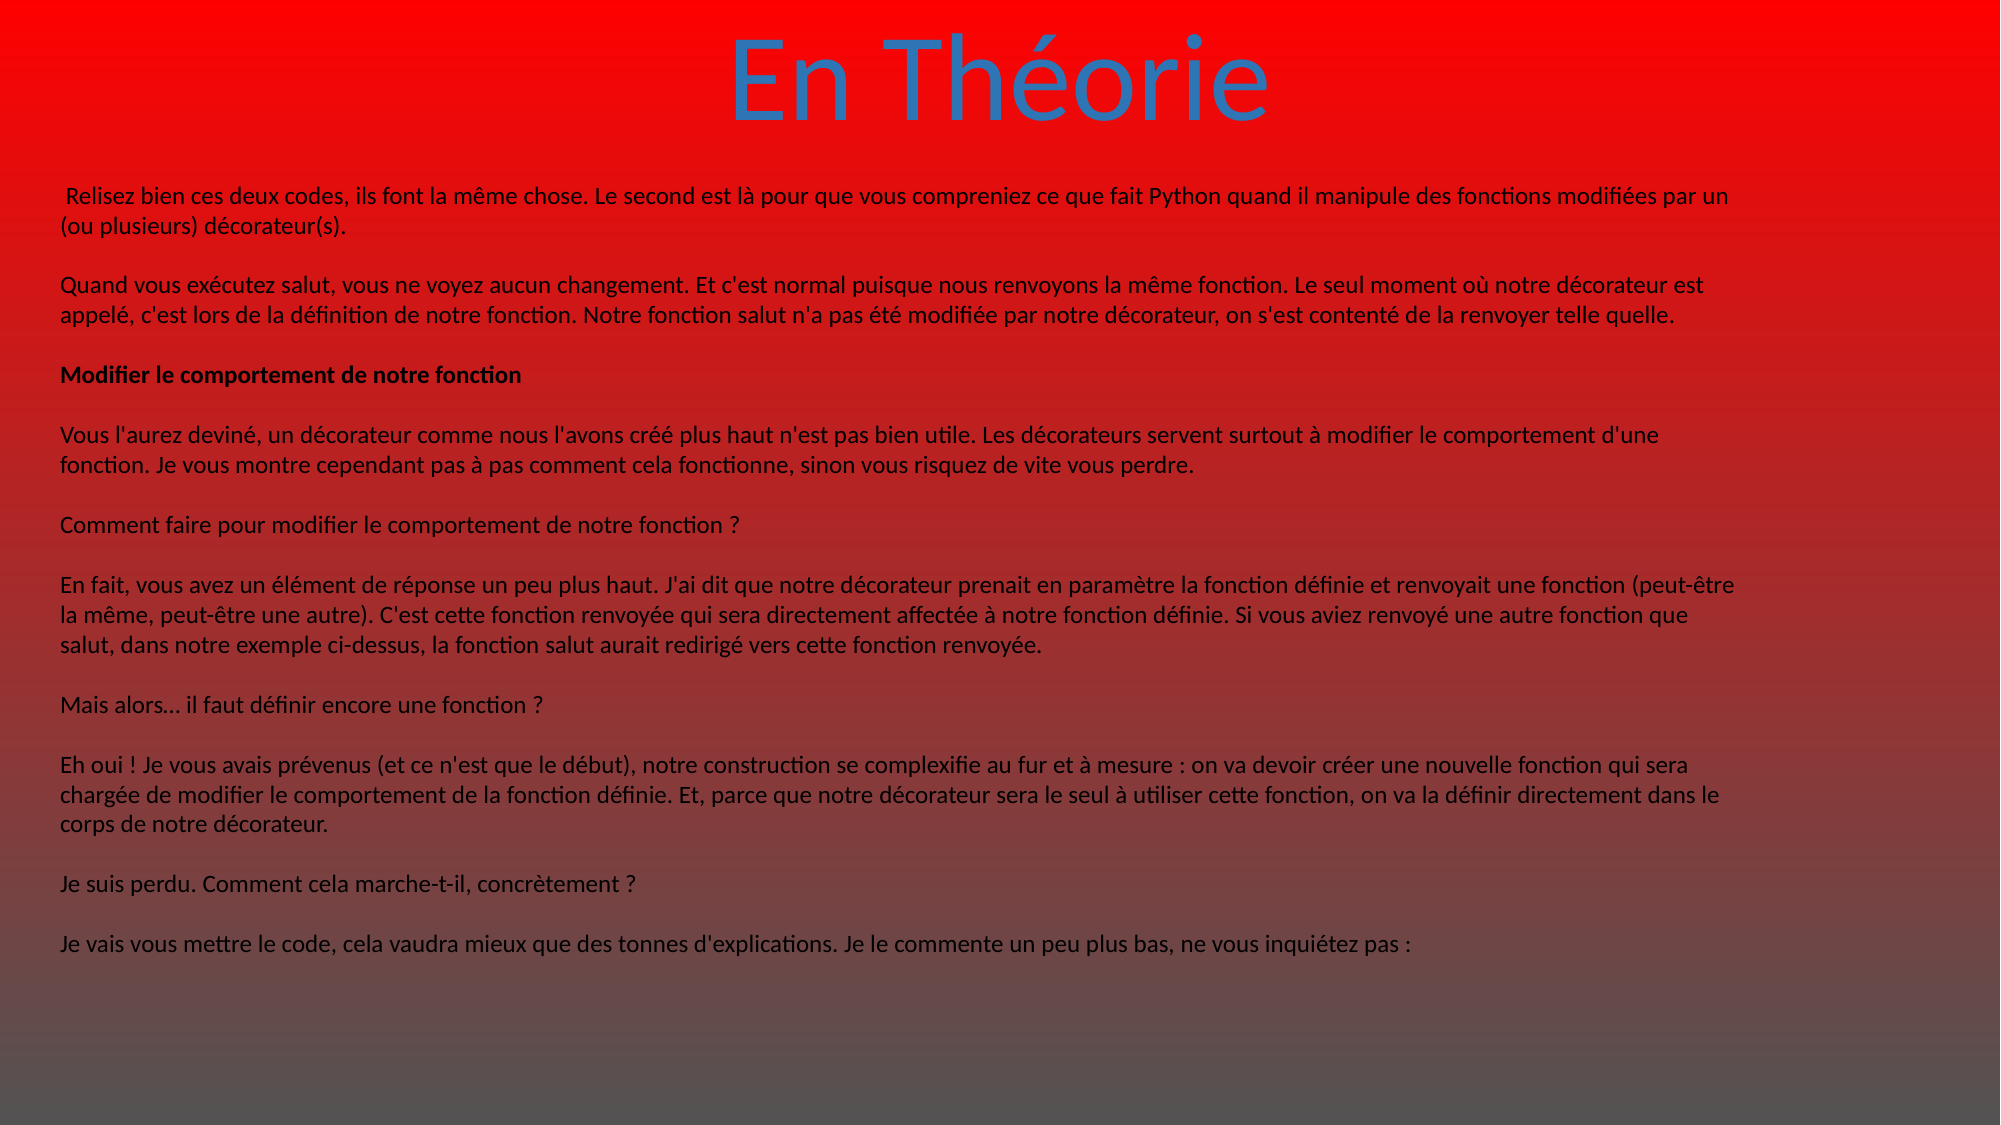

# En Théorie

 Relisez bien ces deux codes, ils font la même chose. Le second est là pour que vous compreniez ce que fait Python quand il manipule des fonctions modifiées par un (ou plusieurs) décorateur(s).

Quand vous exécutez salut, vous ne voyez aucun changement. Et c'est normal puisque nous renvoyons la même fonction. Le seul moment où notre décorateur est appelé, c'est lors de la définition de notre fonction. Notre fonction salut n'a pas été modifiée par notre décorateur, on s'est contenté de la renvoyer telle quelle.

Modifier le comportement de notre fonction

Vous l'aurez deviné, un décorateur comme nous l'avons créé plus haut n'est pas bien utile. Les décorateurs servent surtout à modifier le comportement d'une fonction. Je vous montre cependant pas à pas comment cela fonctionne, sinon vous risquez de vite vous perdre.

Comment faire pour modifier le comportement de notre fonction ?

En fait, vous avez un élément de réponse un peu plus haut. J'ai dit que notre décorateur prenait en paramètre la fonction définie et renvoyait une fonction (peut-être la même, peut-être une autre). C'est cette fonction renvoyée qui sera directement affectée à notre fonction définie. Si vous aviez renvoyé une autre fonction que salut, dans notre exemple ci-dessus, la fonction salut aurait redirigé vers cette fonction renvoyée.

Mais alors… il faut définir encore une fonction ?

Eh oui ! Je vous avais prévenus (et ce n'est que le début), notre construction se complexifie au fur et à mesure : on va devoir créer une nouvelle fonction qui sera chargée de modifier le comportement de la fonction définie. Et, parce que notre décorateur sera le seul à utiliser cette fonction, on va la définir directement dans le corps de notre décorateur.

Je suis perdu. Comment cela marche-t-il, concrètement ?

Je vais vous mettre le code, cela vaudra mieux que des tonnes d'explications. Je le commente un peu plus bas, ne vous inquiétez pas :

459